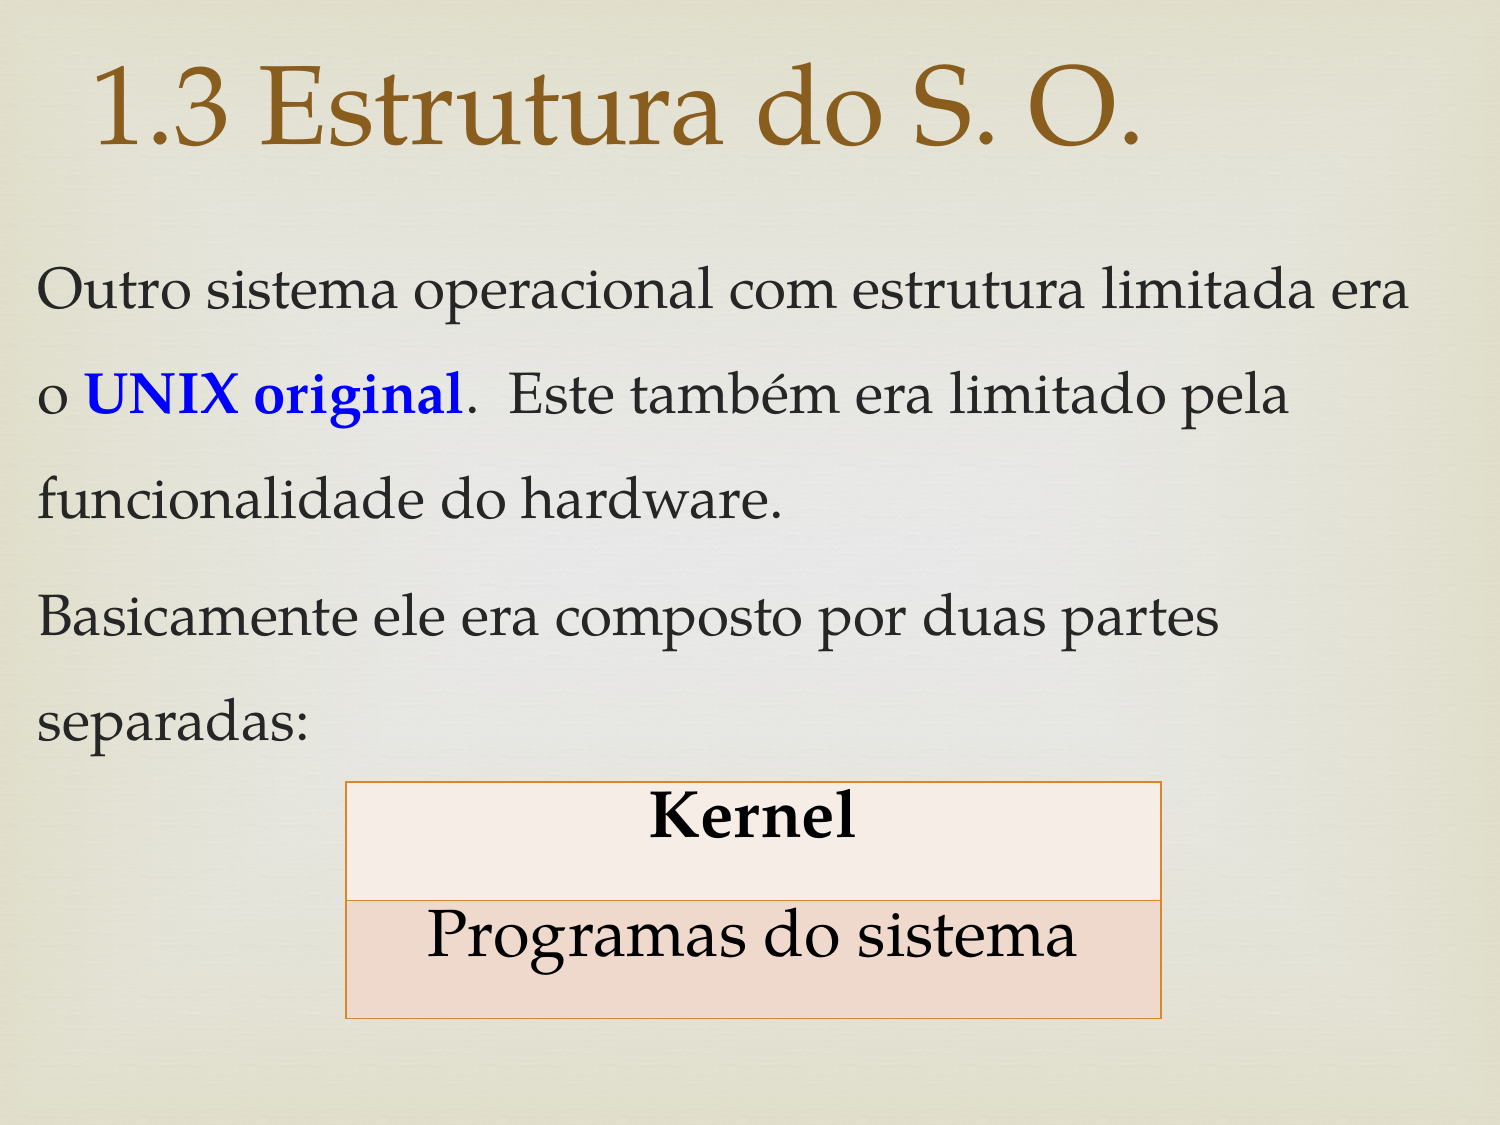

# 1.3 Estrutura do S. O.
Outro sistema operacional com estrutura limitada era o UNIX original.  Este também era limitado pela funcionalidade do hardware.
Basicamente ele era composto por duas partes separadas:
| Kernel |
| --- |
| Programas do sistema |